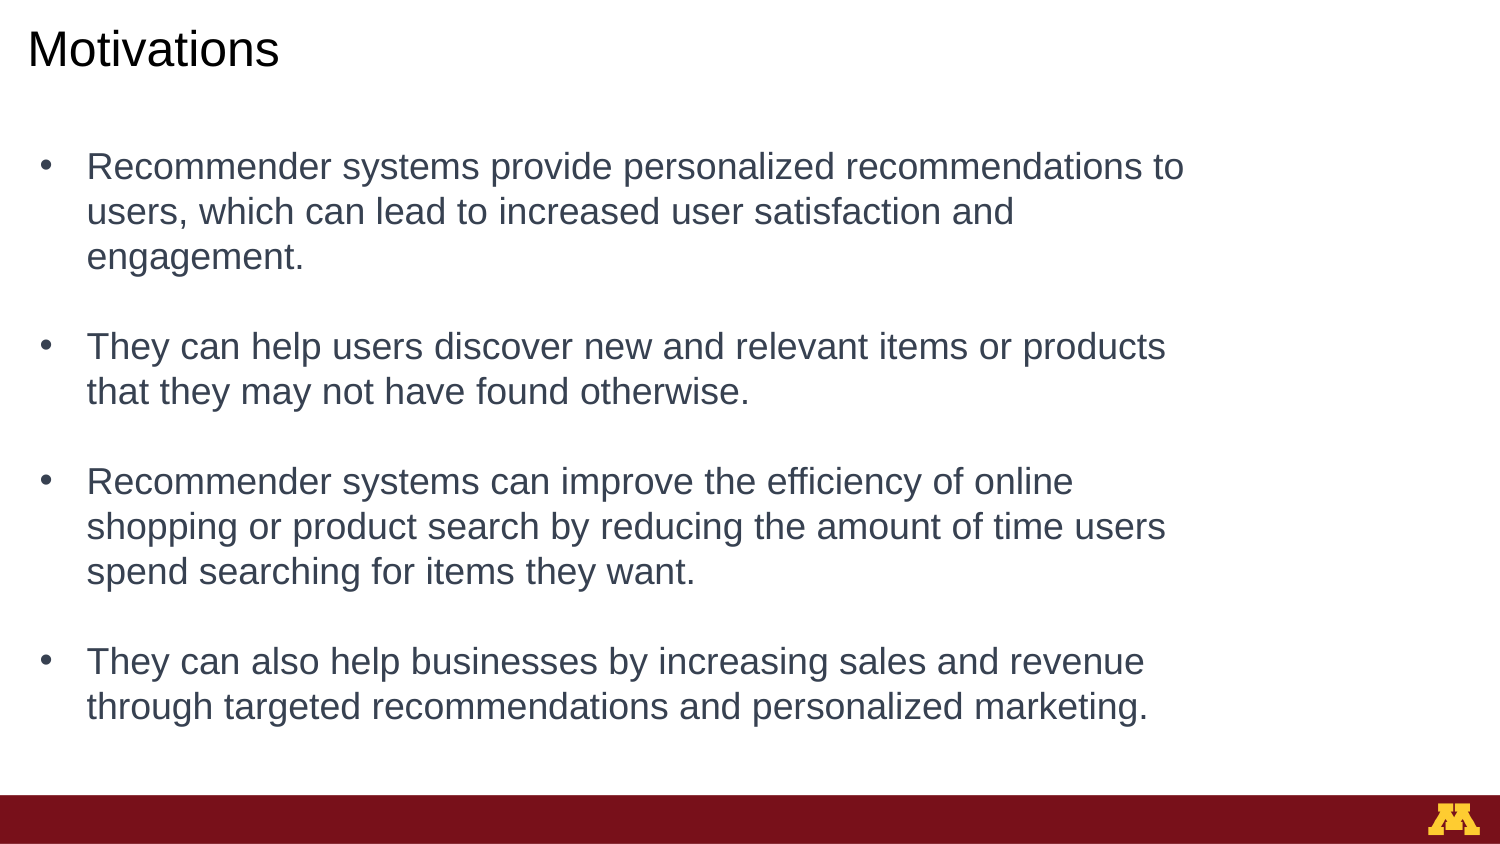

Motivations
Recommender systems provide personalized recommendations to users, which can lead to increased user satisfaction and engagement.

They can help users discover new and relevant items or products that they may not have found otherwise.

Recommender systems can improve the efficiency of online shopping or product search by reducing the amount of time users spend searching for items they want.

They can also help businesses by increasing sales and revenue through targeted recommendations and personalized marketing.